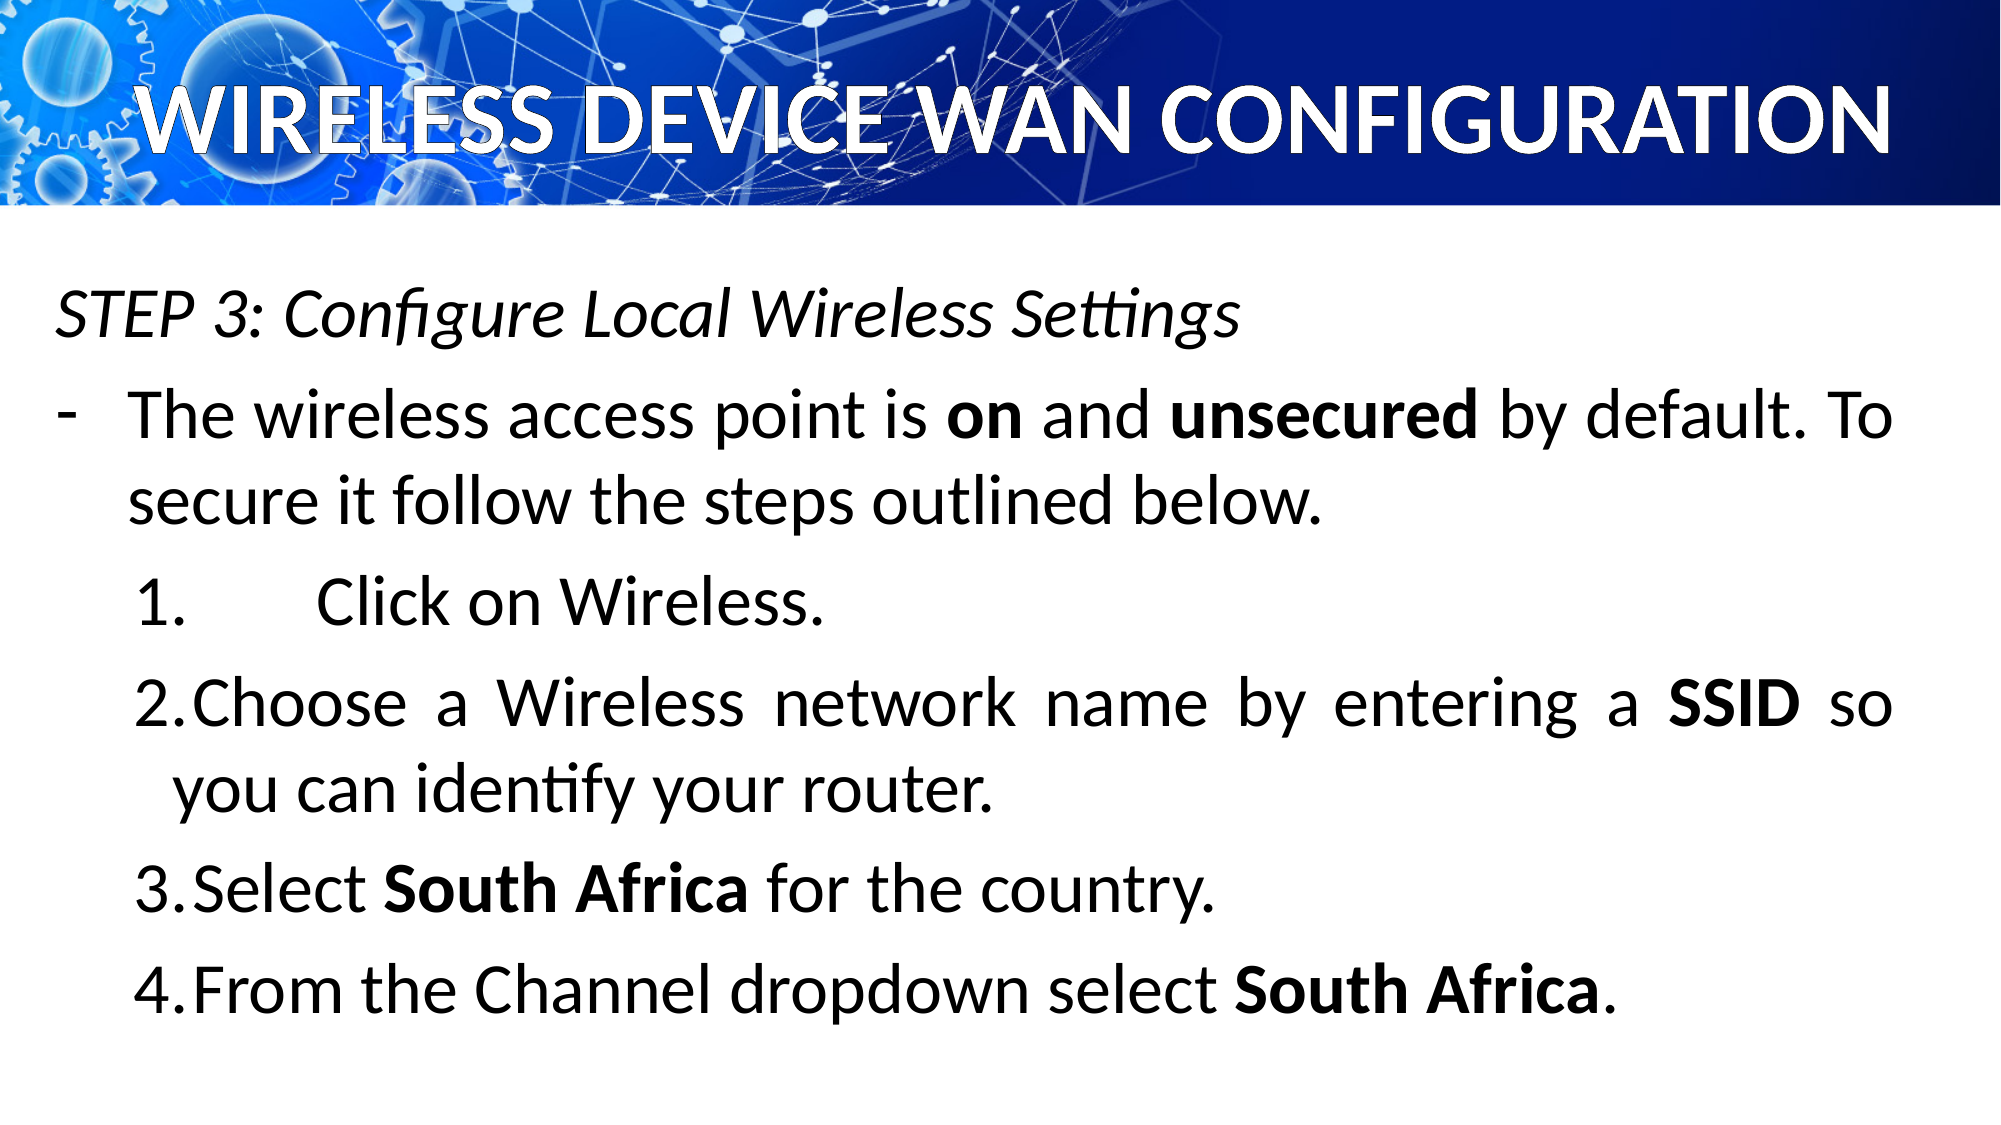

# WIRELESS DEVICE WAN CONFIGURATION
STEP 3: Configure Local Wireless Settings
The wireless access point is on and unsecured by default. To secure it follow the steps outlined below.
	Click on Wireless.
Choose a Wireless network name by entering a SSID so you can identify your router.
Select South Africa for the country.
From the Channel dropdown select South Africa.